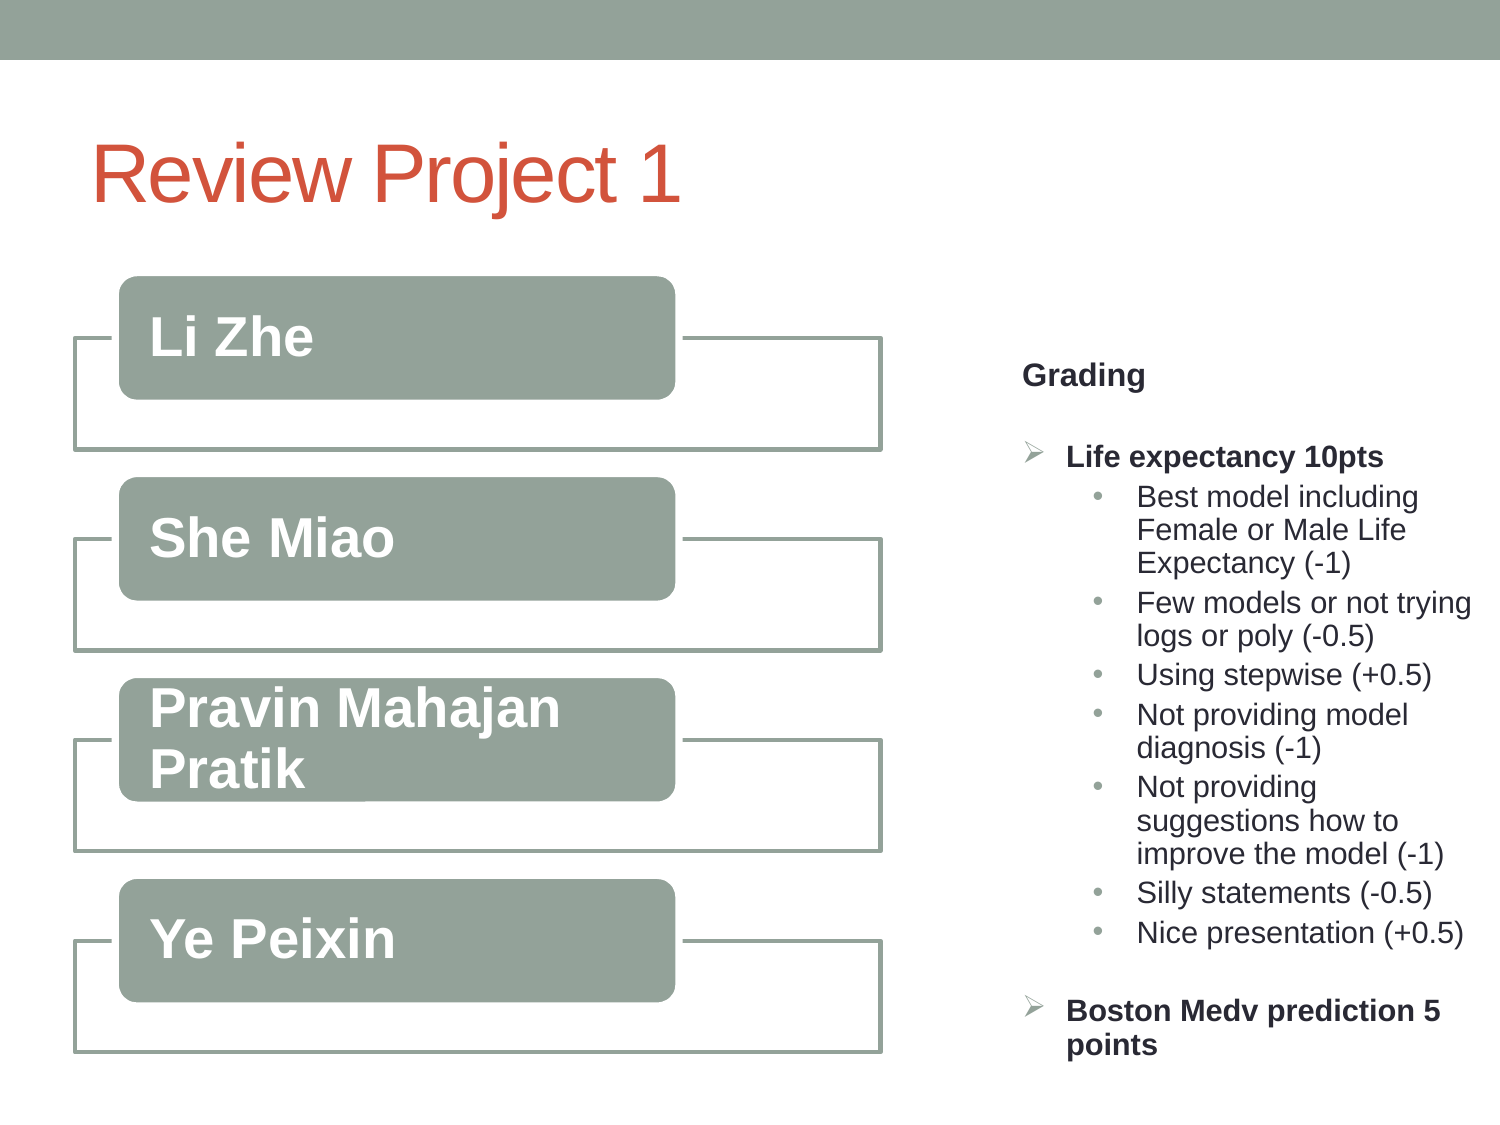

# Review Project 1
Li Zhe
She Miao
Pravin Mahajan Pratik
Ye Peixin
Grading

Life expectancy 10pts
Best model including Female or Male Life Expectancy (-1)
Few models or not trying logs or poly (-0.5)
Using stepwise (+0.5)
Not providing model diagnosis (-1)
Not providing suggestions how to  improve the model (-1)
Silly statements (-0.5)
Nice presentation (+0.5)

Boston Medv prediction 5 points